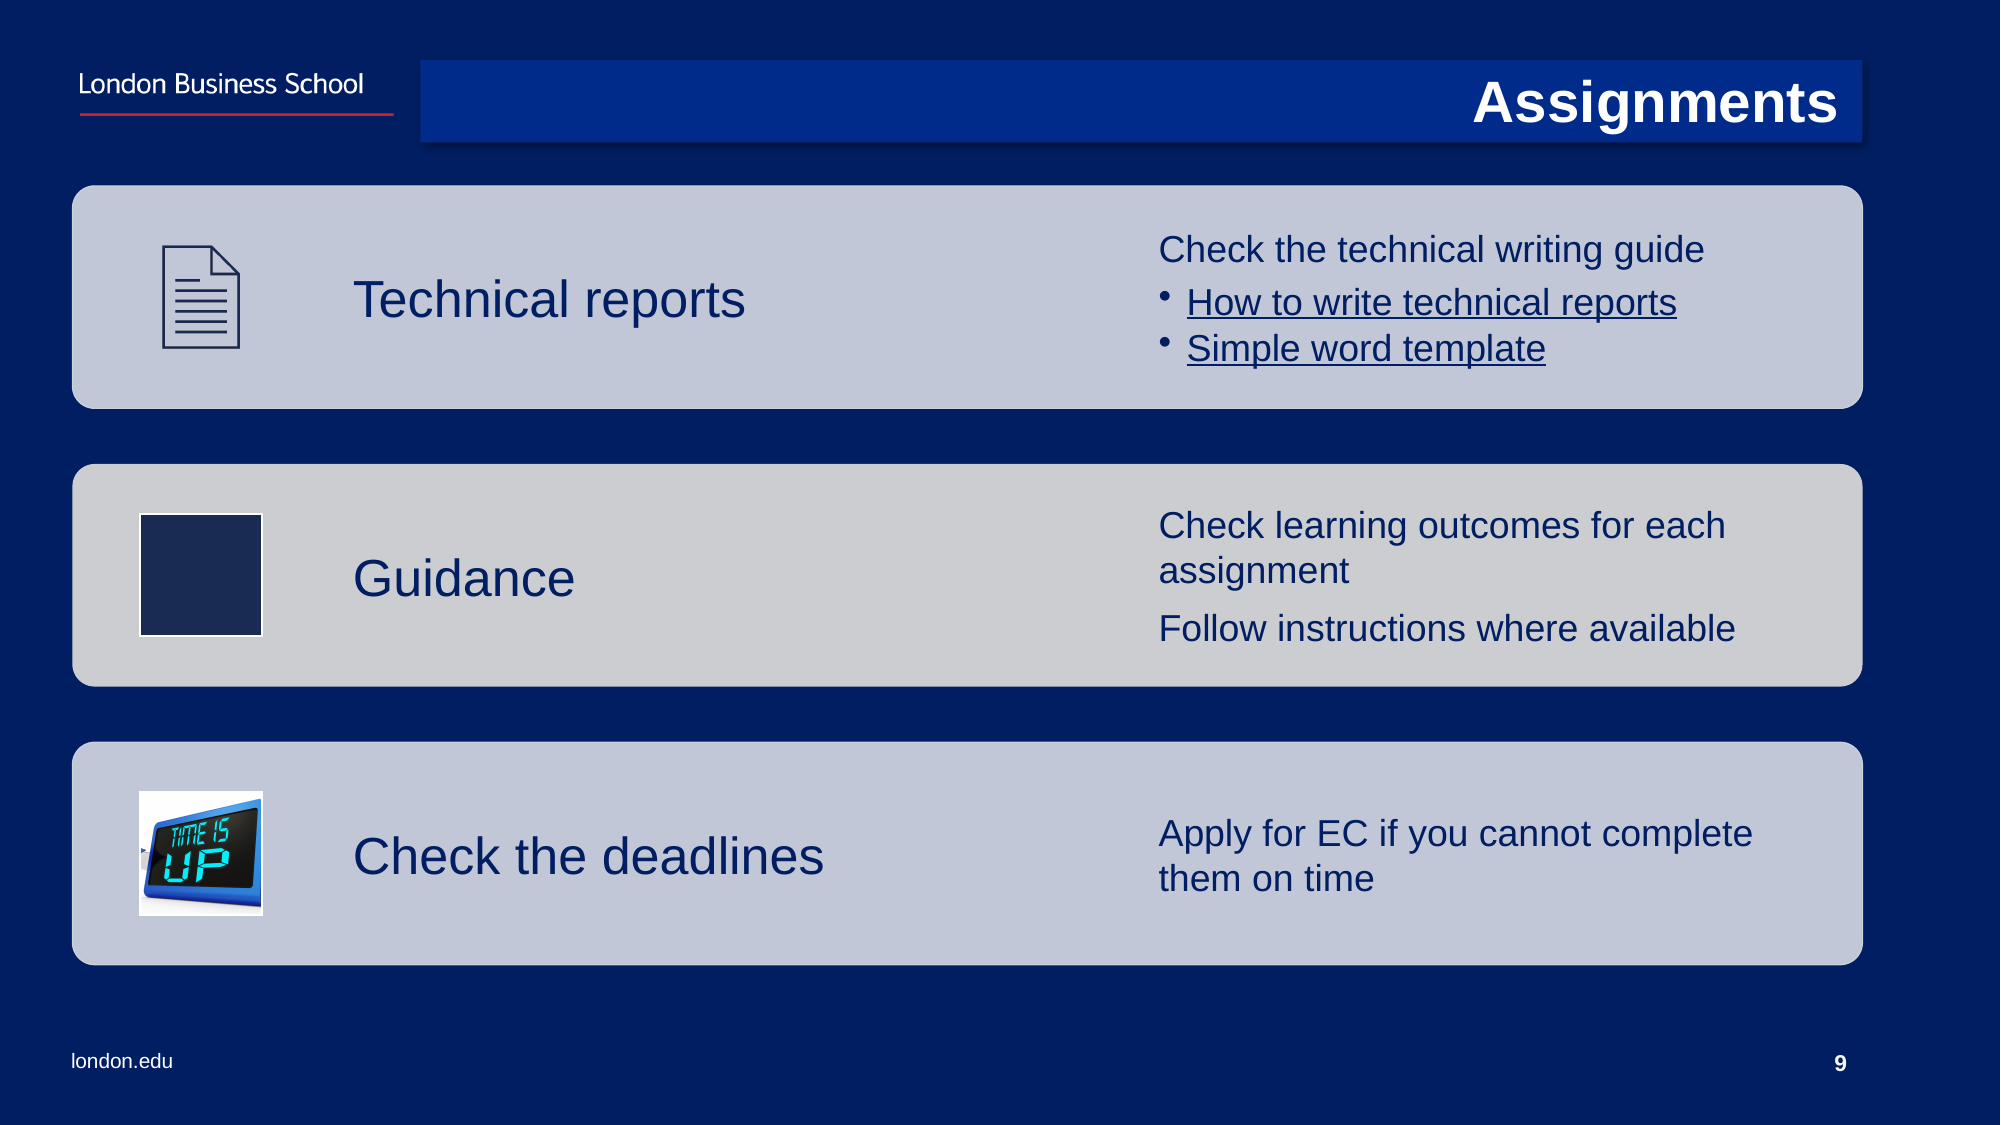

# Assignments
Technical reports
Check the technical writing guide
How to write technical reports
Simple word template
Guidance
Check learning outcomes for each assignment
Follow instructions where available
Check the deadlines
Apply for EC if you cannot complete them on time